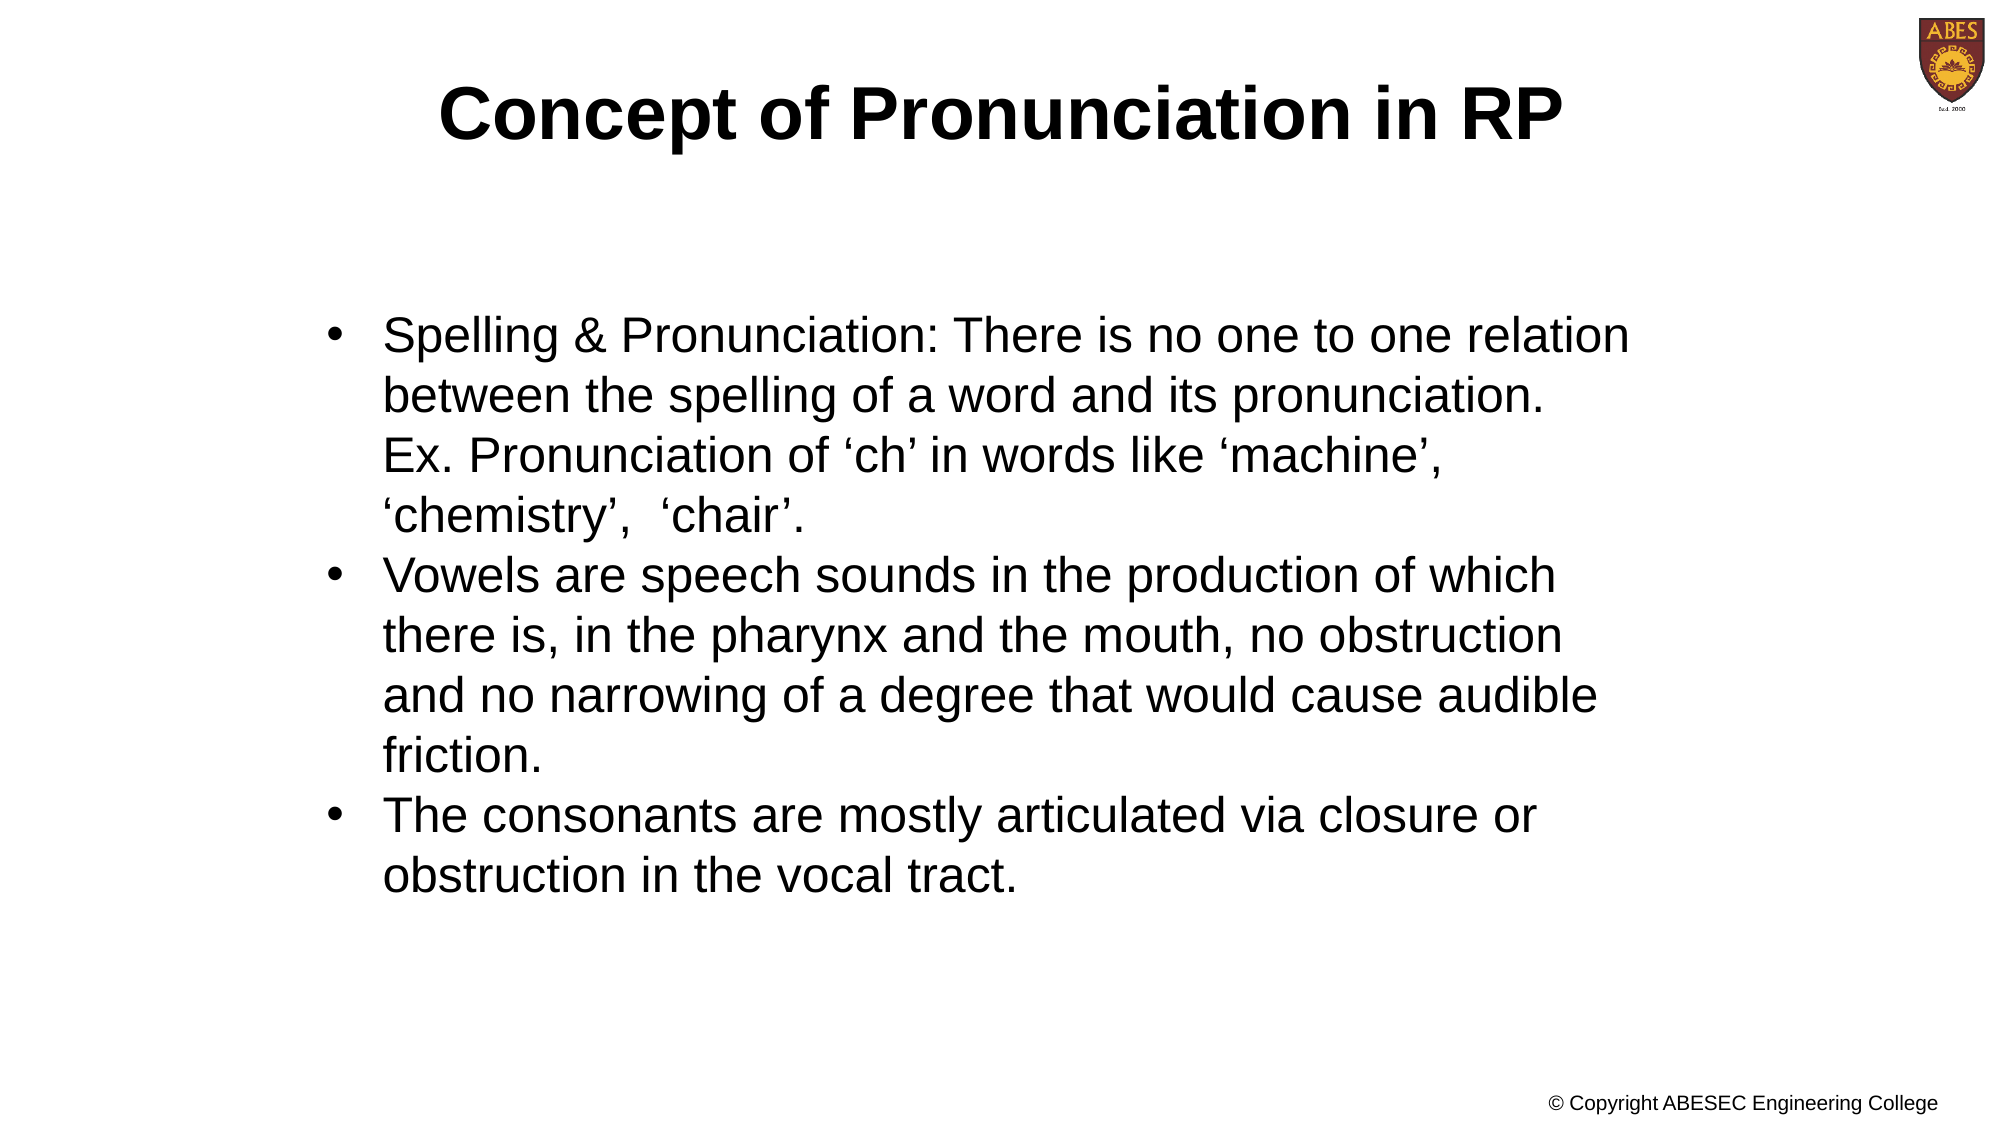

Concept of Pronunciation in RP
Spelling & Pronunciation: There is no one to one relation between the spelling of a word and its pronunciation.
    Ex. Pronunciation of ‘ch’ in words like ‘machine’,
    ‘chemistry’,  ‘chair’.
Vowels are speech sounds in the production of which there is, in the pharynx and the mouth, no obstruction and no narrowing of a degree that would cause audible friction.
The consonants are mostly articulated via closure or obstruction in the vocal tract.